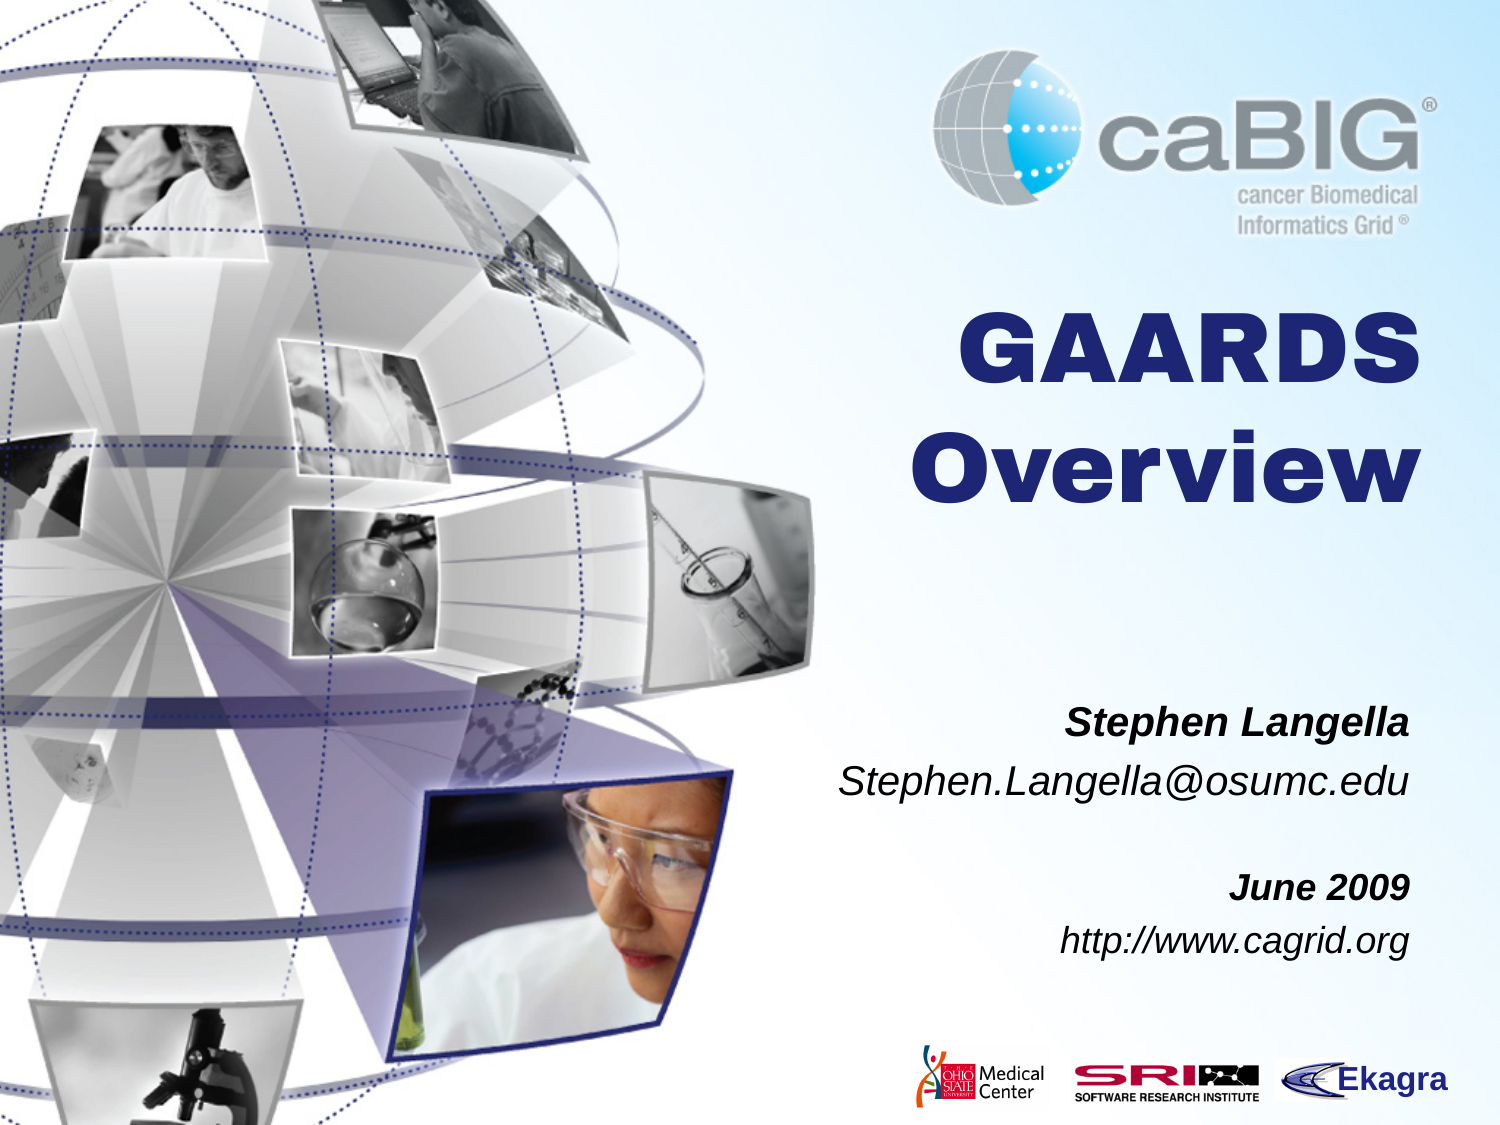

# GAARDS Overview
Stephen Langella
Stephen.Langella@osumc.edu

June 2009
http://www.cagrid.org